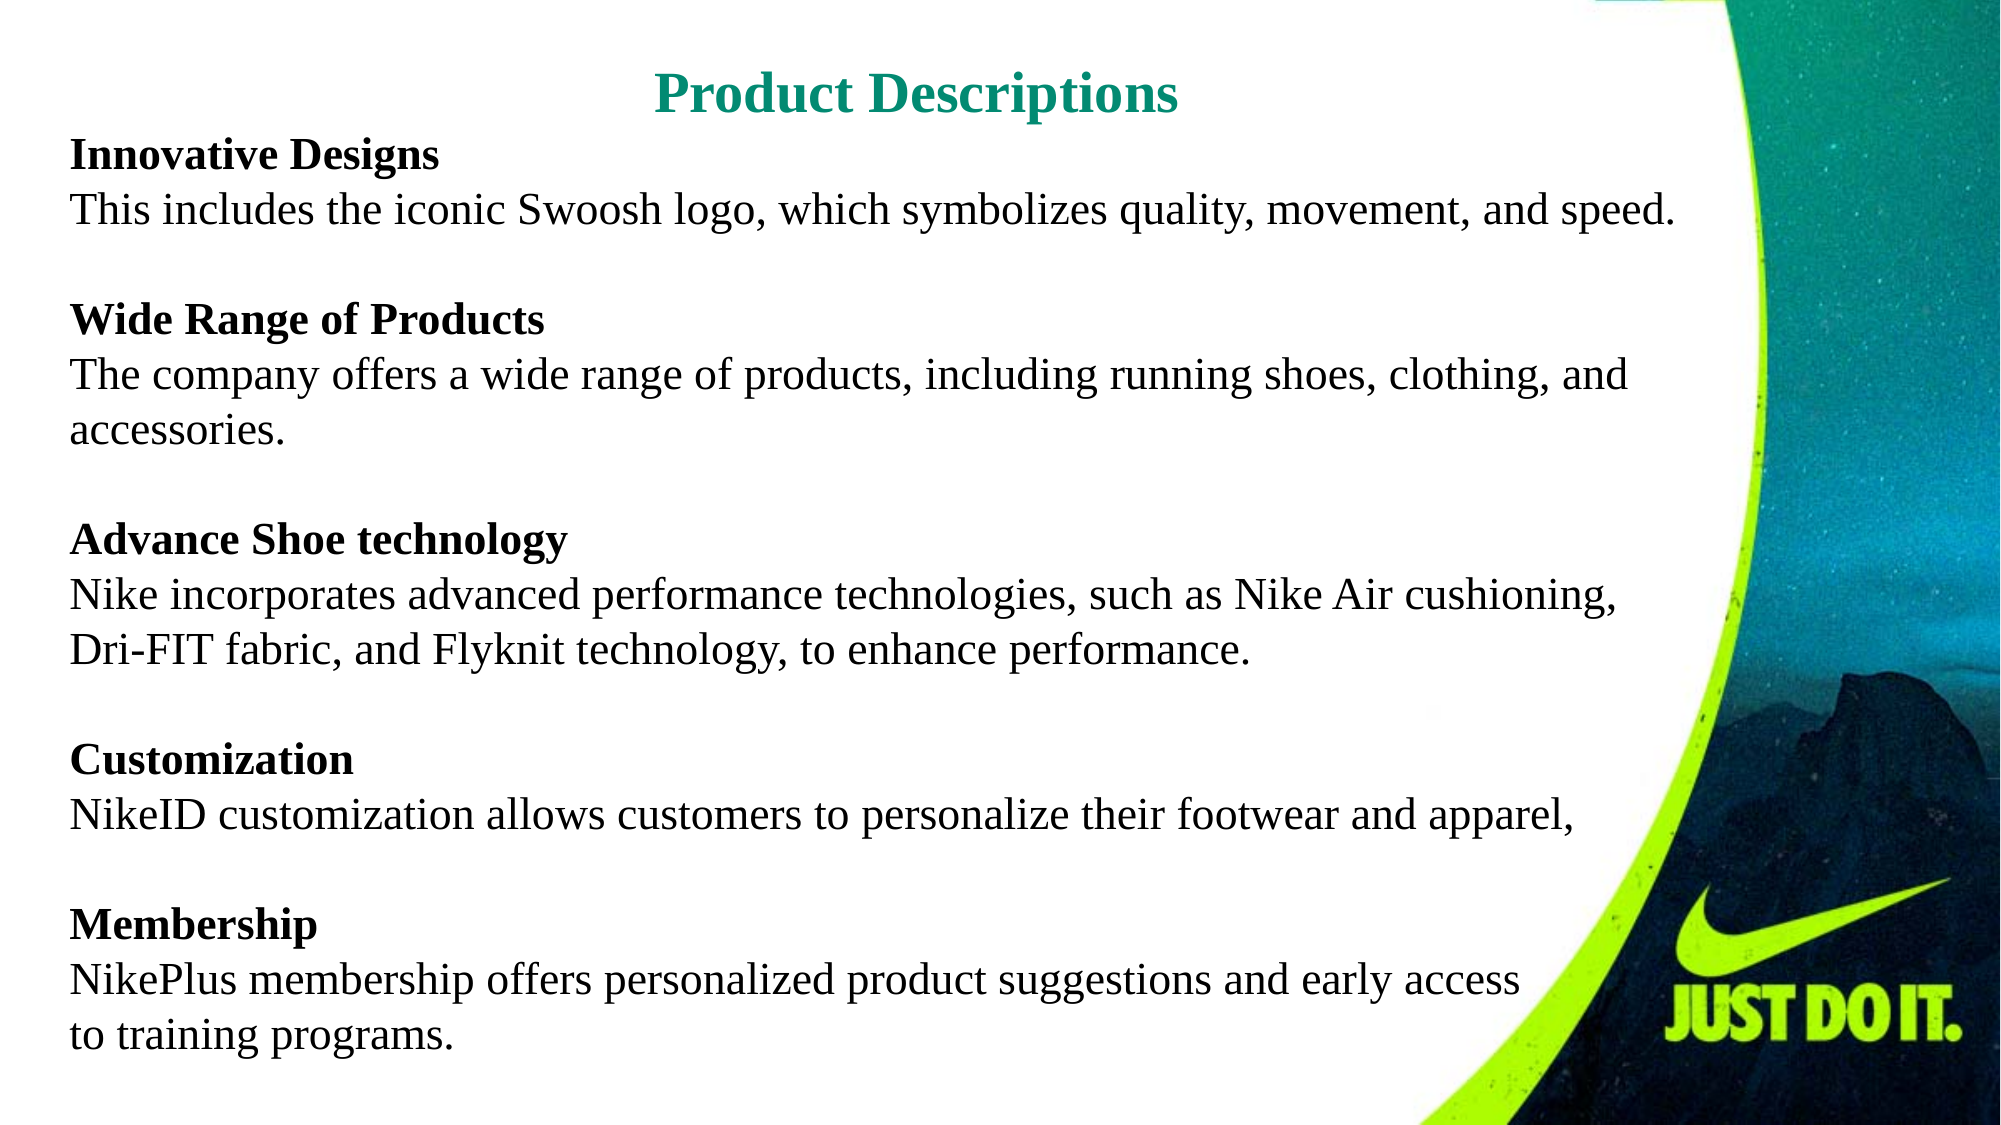

Product Descriptions
Innovative Designs
This includes the iconic Swoosh logo, which symbolizes quality, movement, and speed.

Wide Range of Products
The company offers a wide range of products, including running shoes, clothing, and accessories.

Advance Shoe technology
Nike incorporates advanced performance technologies, such as Nike Air cushioning,
Dri-FIT fabric, and Flyknit technology, to enhance performance.

Customization
NikeID customization allows customers to personalize their footwear and apparel,

Membership
NikePlus membership offers personalized product suggestions and early access
to training programs.